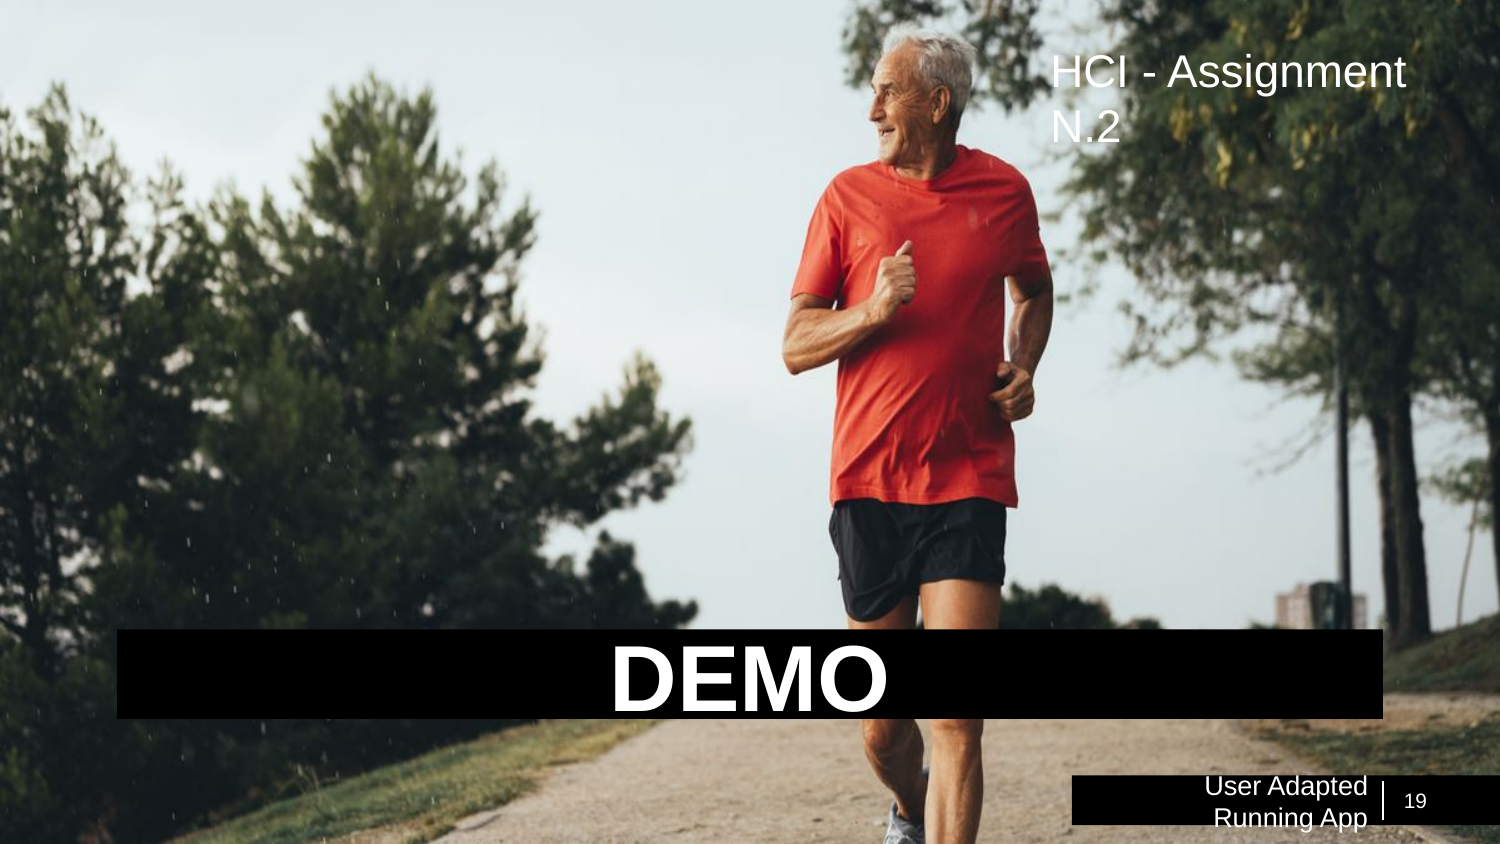

HCI - Assignment N.2
DEMO
User Adapted Running App